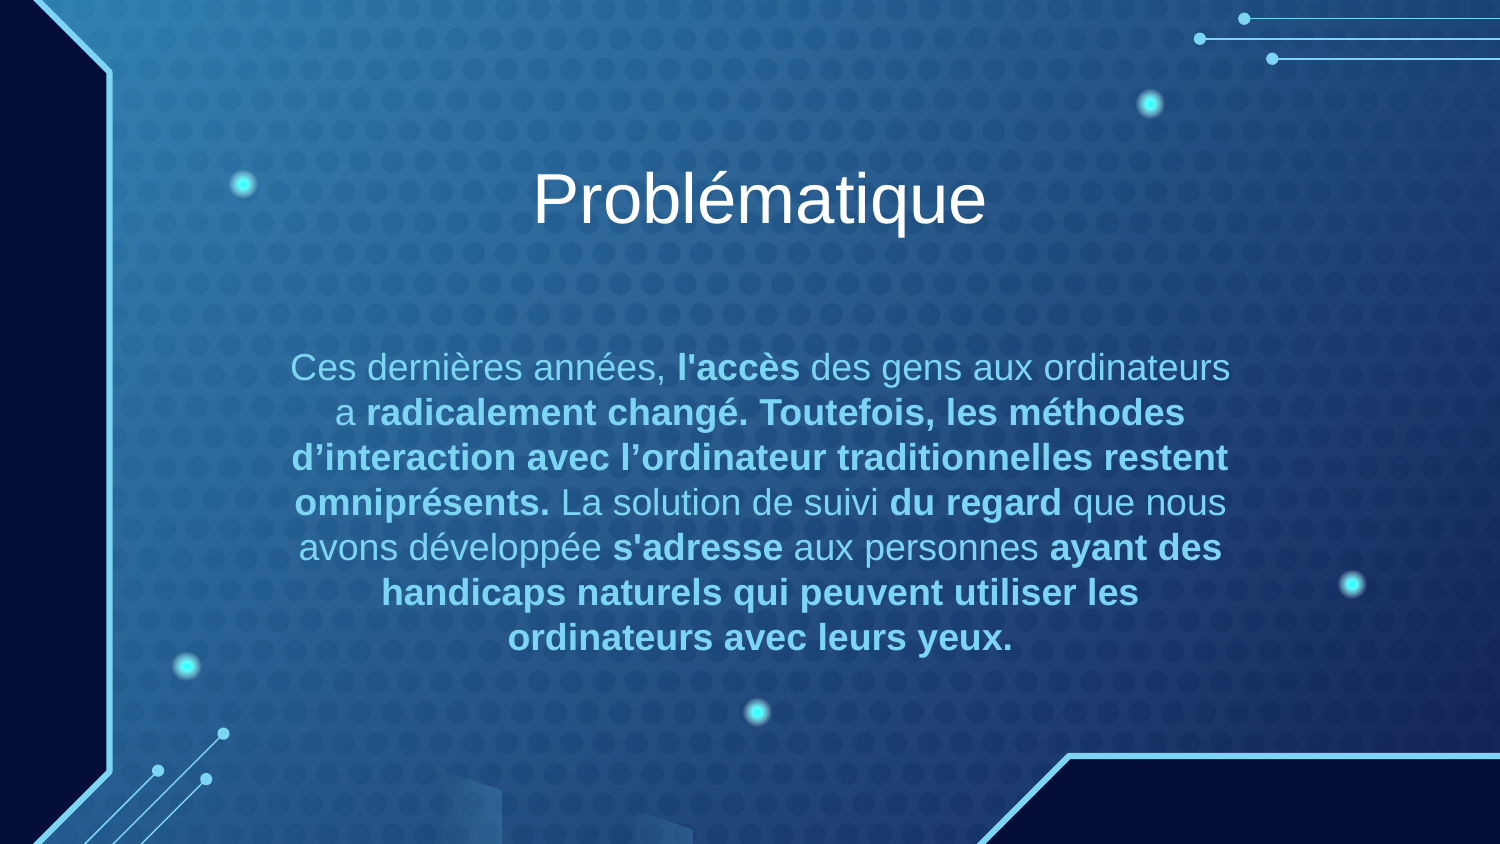

# Problématique
Ces dernières années, l'accès des gens aux ordinateurs a radicalement changé. Toutefois, les méthodes d’interaction avec l’ordinateur traditionnelles restent omniprésents. La solution de suivi du regard que nous avons développée s'adresse aux personnes ayant des handicaps naturels qui peuvent utiliser les ordinateurs avec leurs yeux.